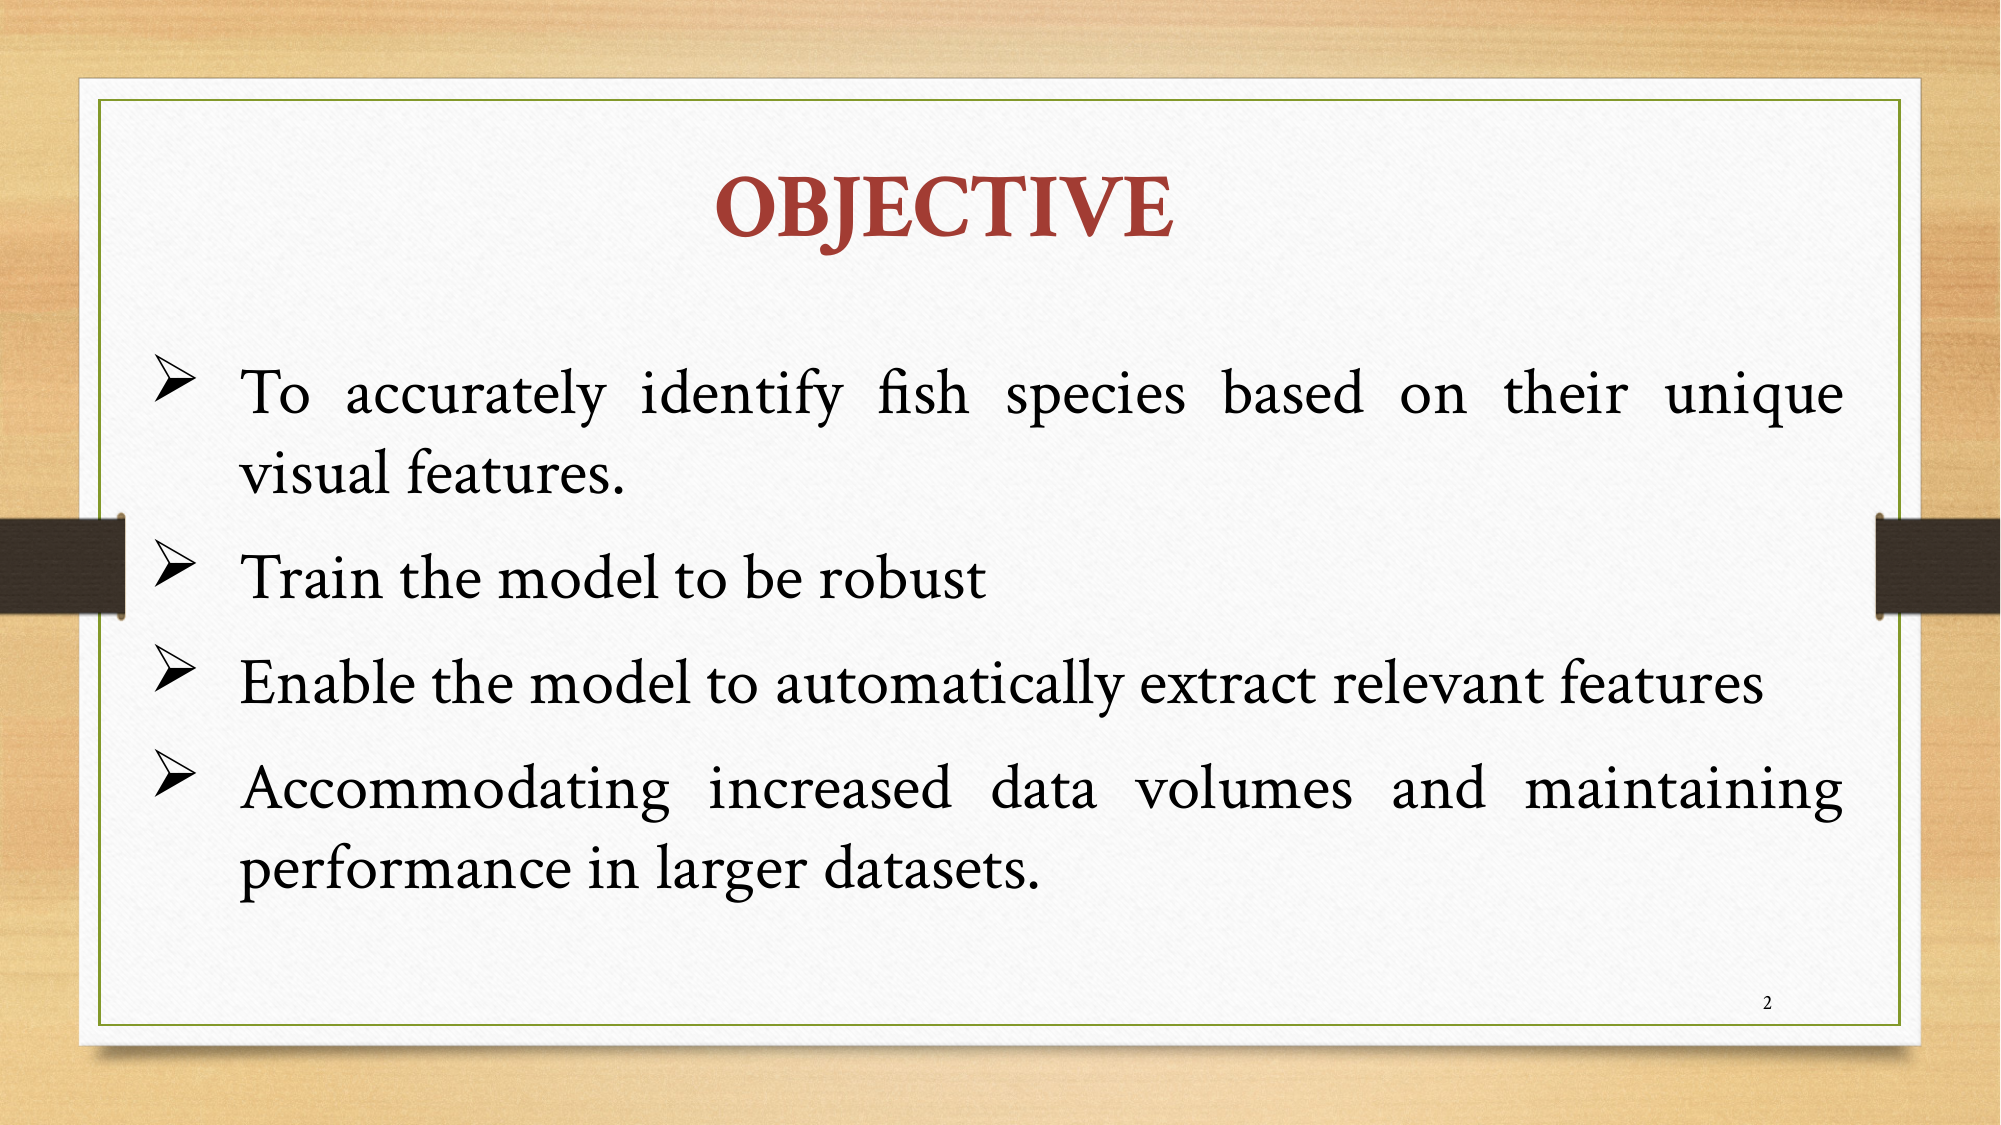

OBJECTIVE

To accurately identify fish species based on their unique visual features.
Train the model to be robust
Enable the model to automatically extract relevant features
Accommodating increased data volumes and maintaining performance in larger datasets.
2